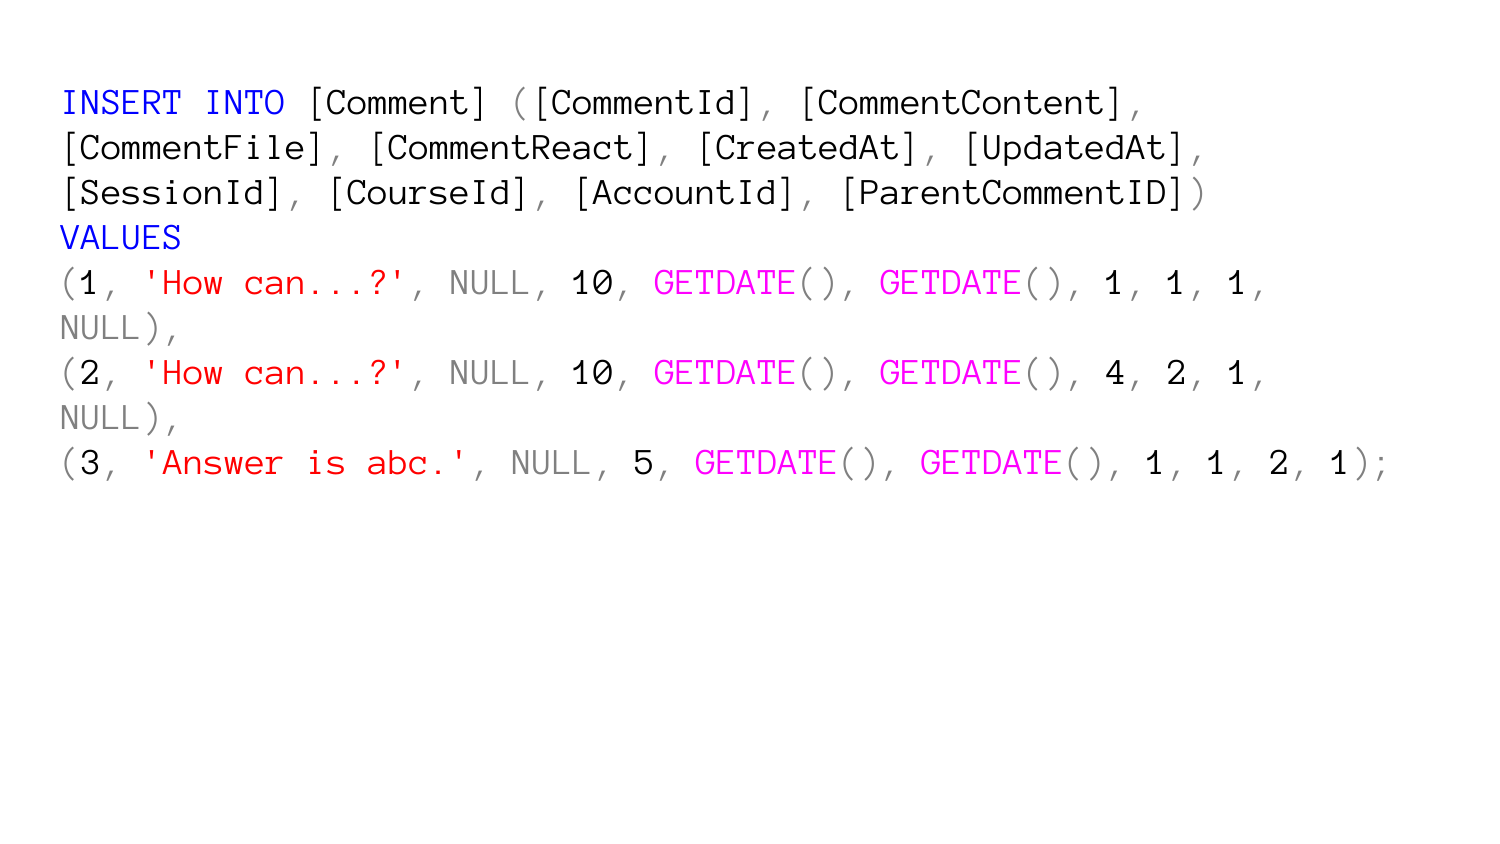

INSERT INTO [Comment] ([CommentId], [CommentContent], [CommentFile], [CommentReact], [CreatedAt], [UpdatedAt], [SessionId], [CourseId], [AccountId], [ParentCommentID])
VALUES
(1, 'How can...?', NULL, 10, GETDATE(), GETDATE(), 1, 1, 1, NULL),
(2, 'How can...?', NULL, 10, GETDATE(), GETDATE(), 4, 2, 1, NULL),
(3, 'Answer is abc.', NULL, 5, GETDATE(), GETDATE(), 1, 1, 2, 1);